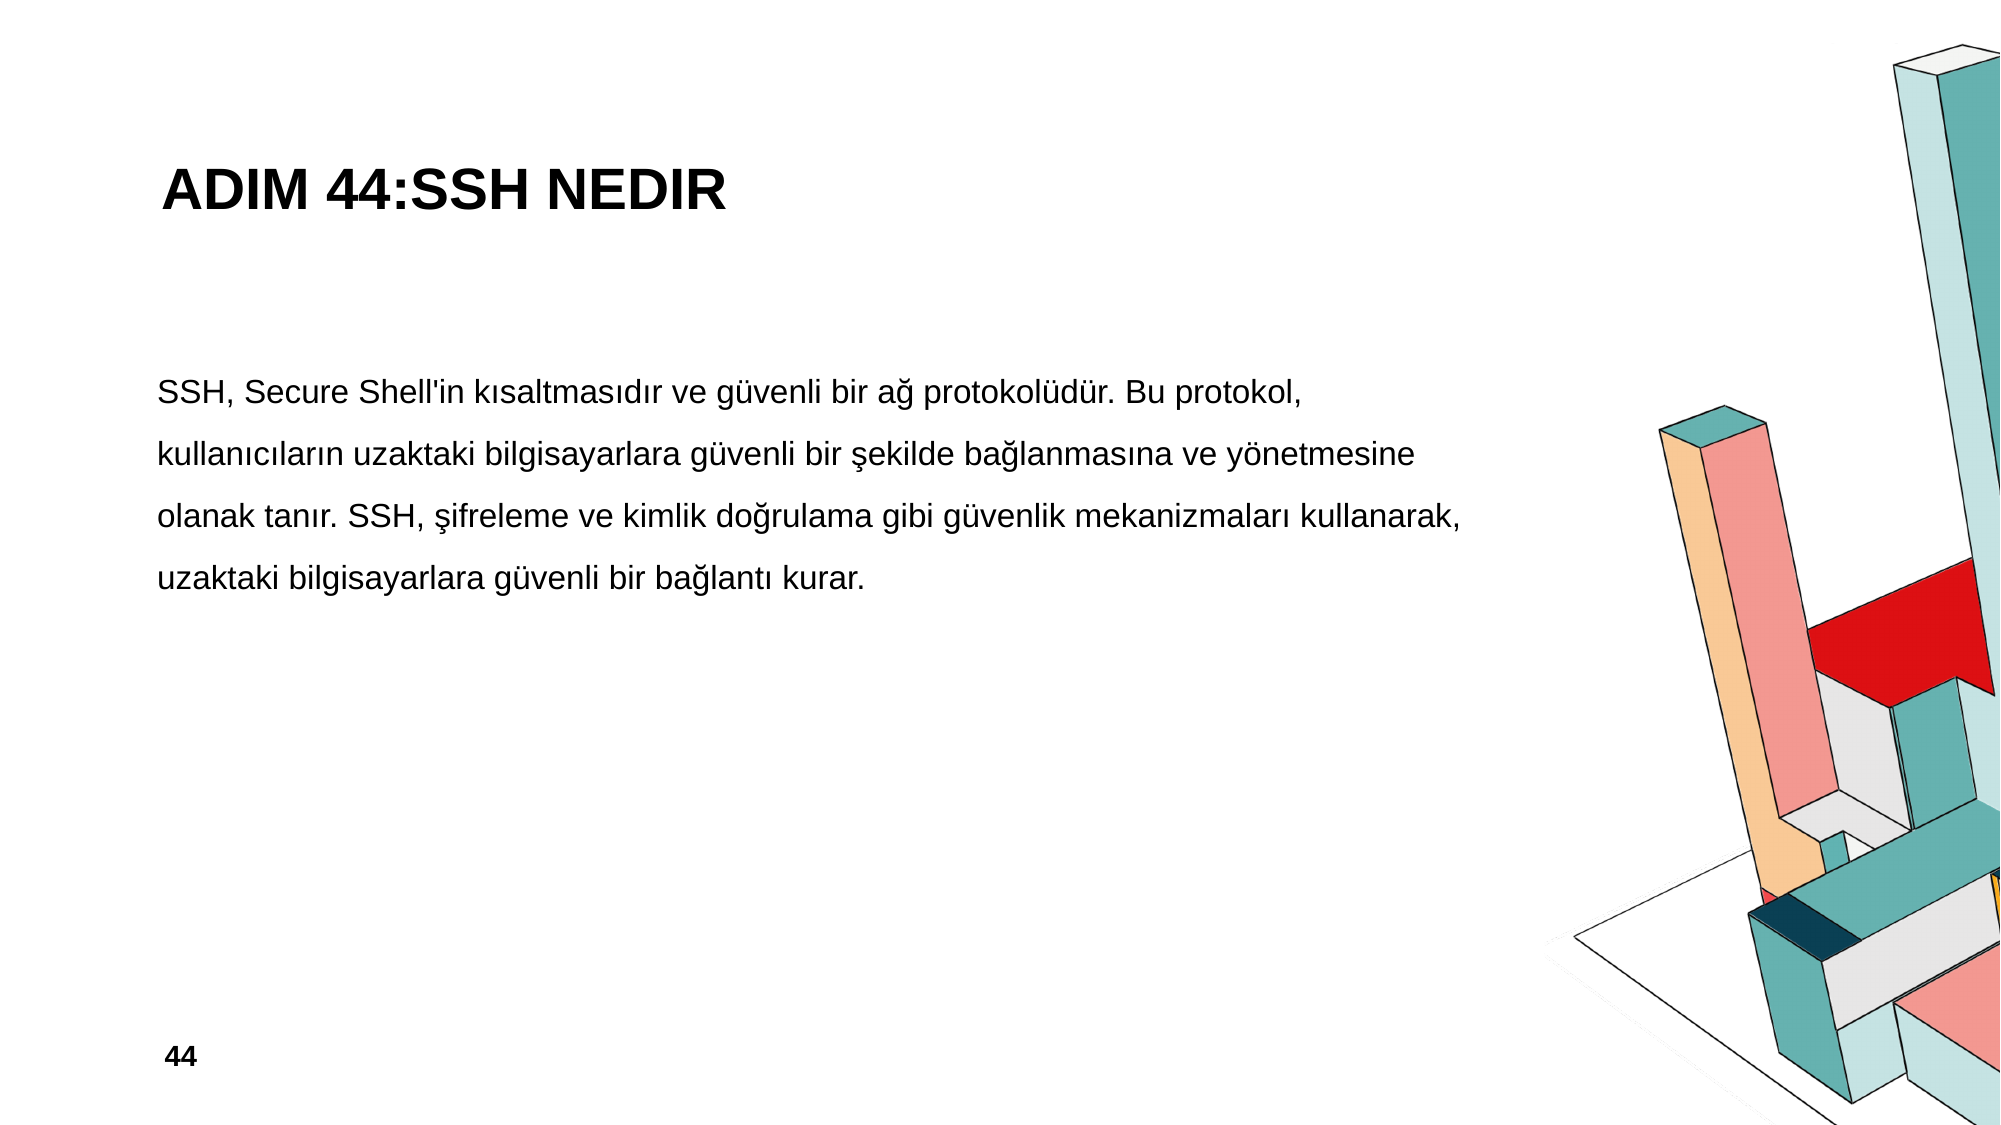

# Adım 44:Ssh nedır
SSH, Secure Shell'in kısaltmasıdır ve güvenli bir ağ protokolüdür. Bu protokol, kullanıcıların uzaktaki bilgisayarlara güvenli bir şekilde bağlanmasına ve yönetmesine olanak tanır. SSH, şifreleme ve kimlik doğrulama gibi güvenlik mekanizmaları kullanarak, uzaktaki bilgisayarlara güvenli bir bağlantı kurar.
44